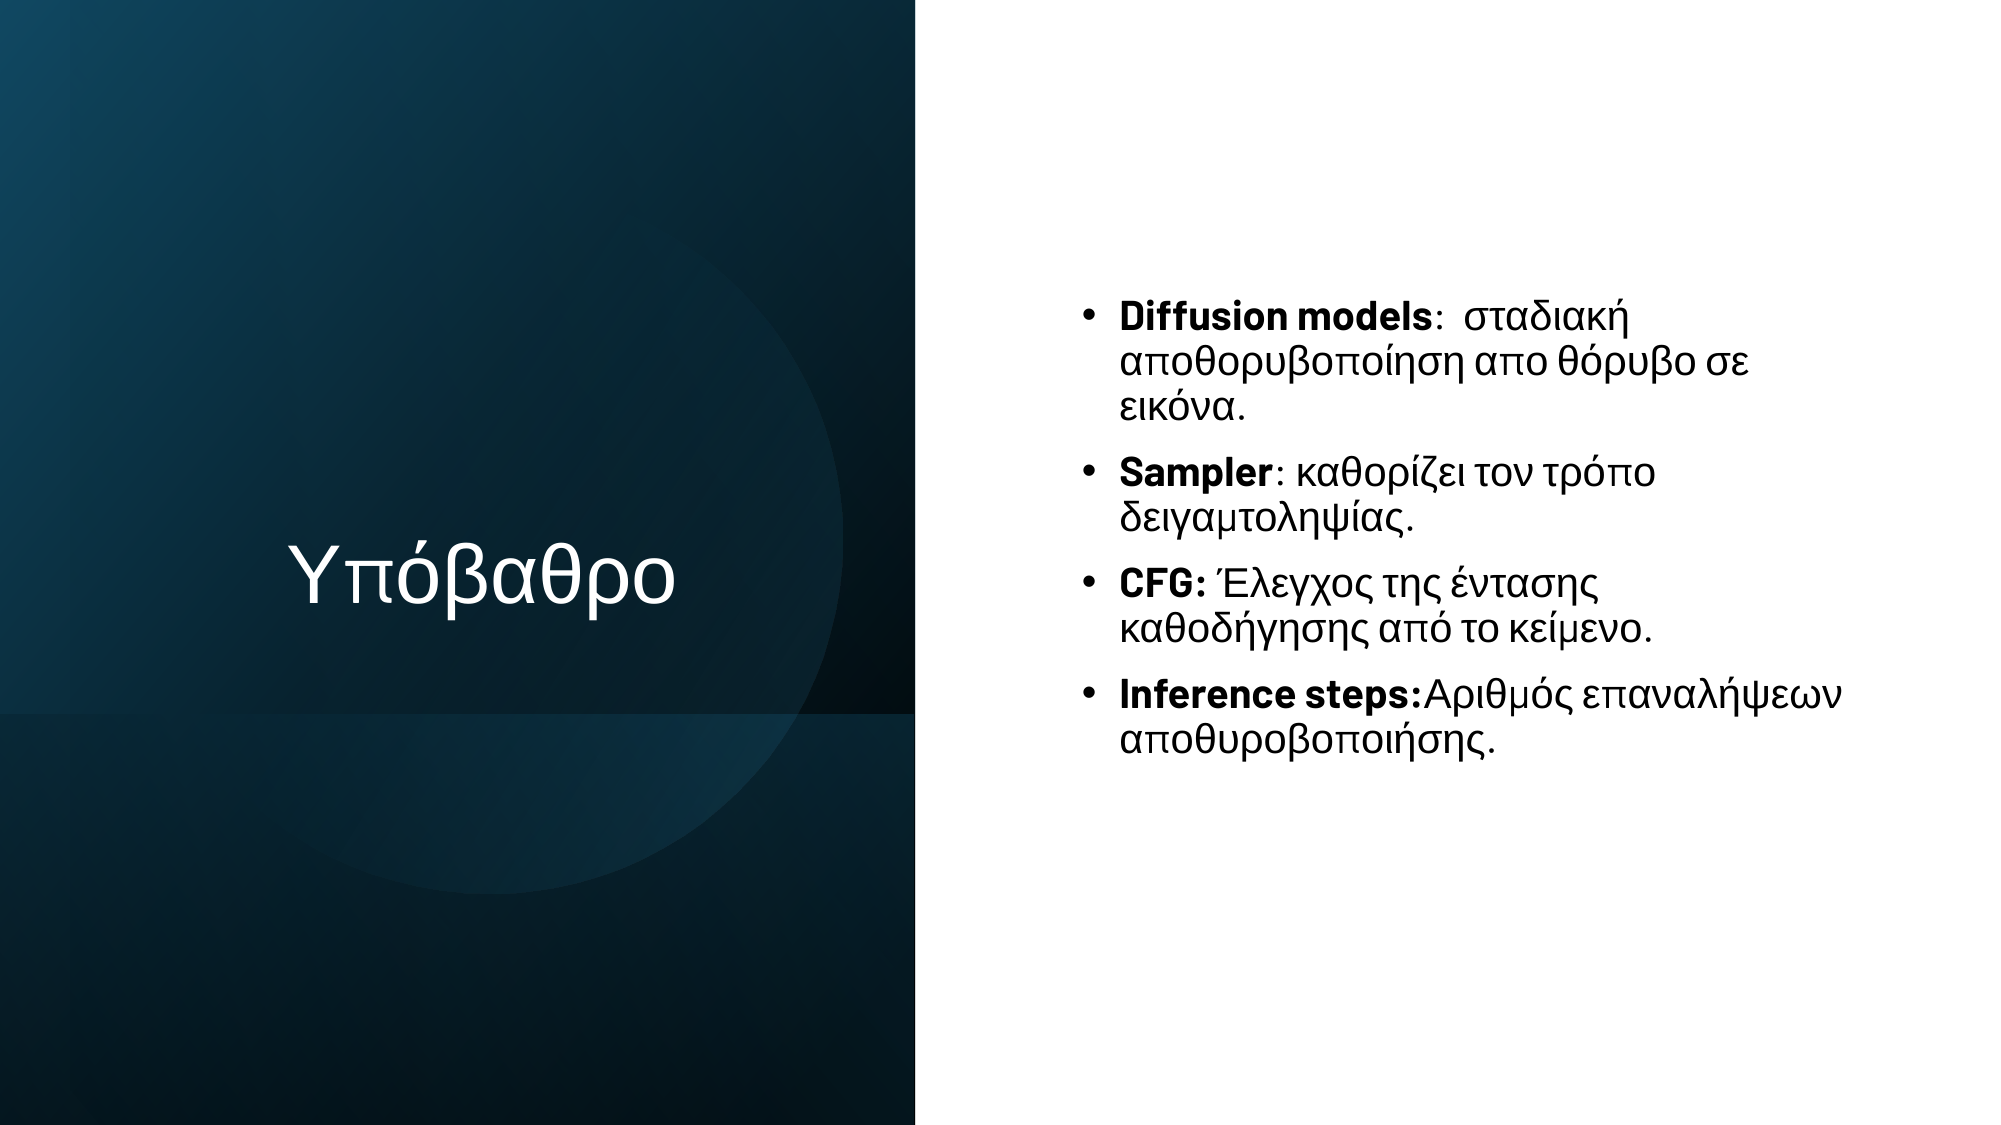

# Υπόβαθρο

Diffusion models:  σταδιακή αποθορυβοποίηση απο θόρυβο σε εικόνα.
Sampler: καθορίζει τον τρόπο δειγαμτοληψίας.
CFG: Έλεγχος της έντασης καθοδήγησης από το κείμενο.
Inference steps:Αριθμός επαναλήψεων αποθυροβοποιήσης.